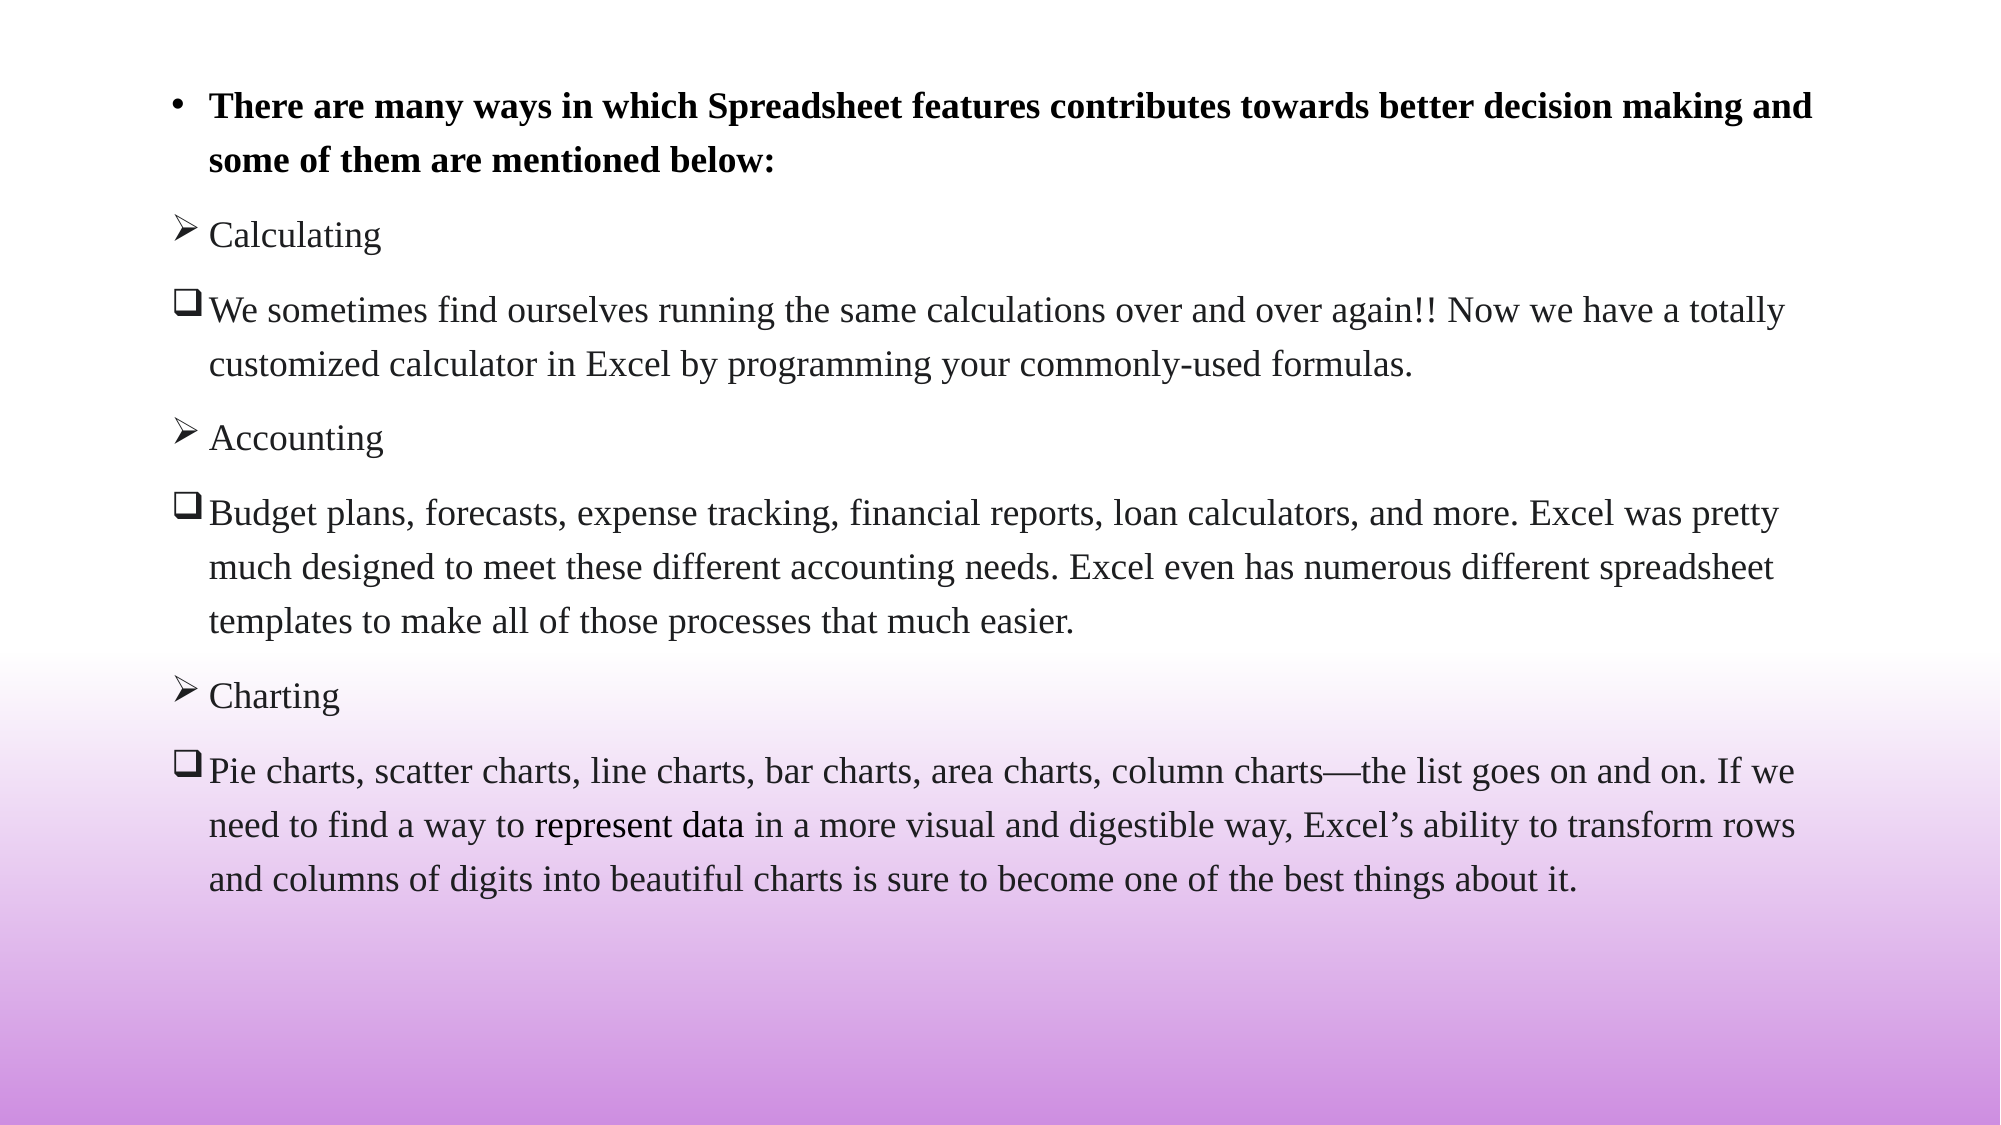

There are many ways in which Spreadsheet features contributes towards better decision making and some of them are mentioned below:
Calculating
We sometimes find ourselves running the same calculations over and over again!! Now we have a totally customized calculator in Excel by programming your commonly-used formulas.
Accounting
Budget plans, forecasts, expense tracking, financial reports, loan calculators, and more. Excel was pretty much designed to meet these different accounting needs. Excel even has numerous different spreadsheet templates to make all of those processes that much easier.
Charting
Pie charts, scatter charts, line charts, bar charts, area charts, column charts—the list goes on and on. If we need to find a way to represent data in a more visual and digestible way, Excel’s ability to transform rows and columns of digits into beautiful charts is sure to become one of the best things about it.